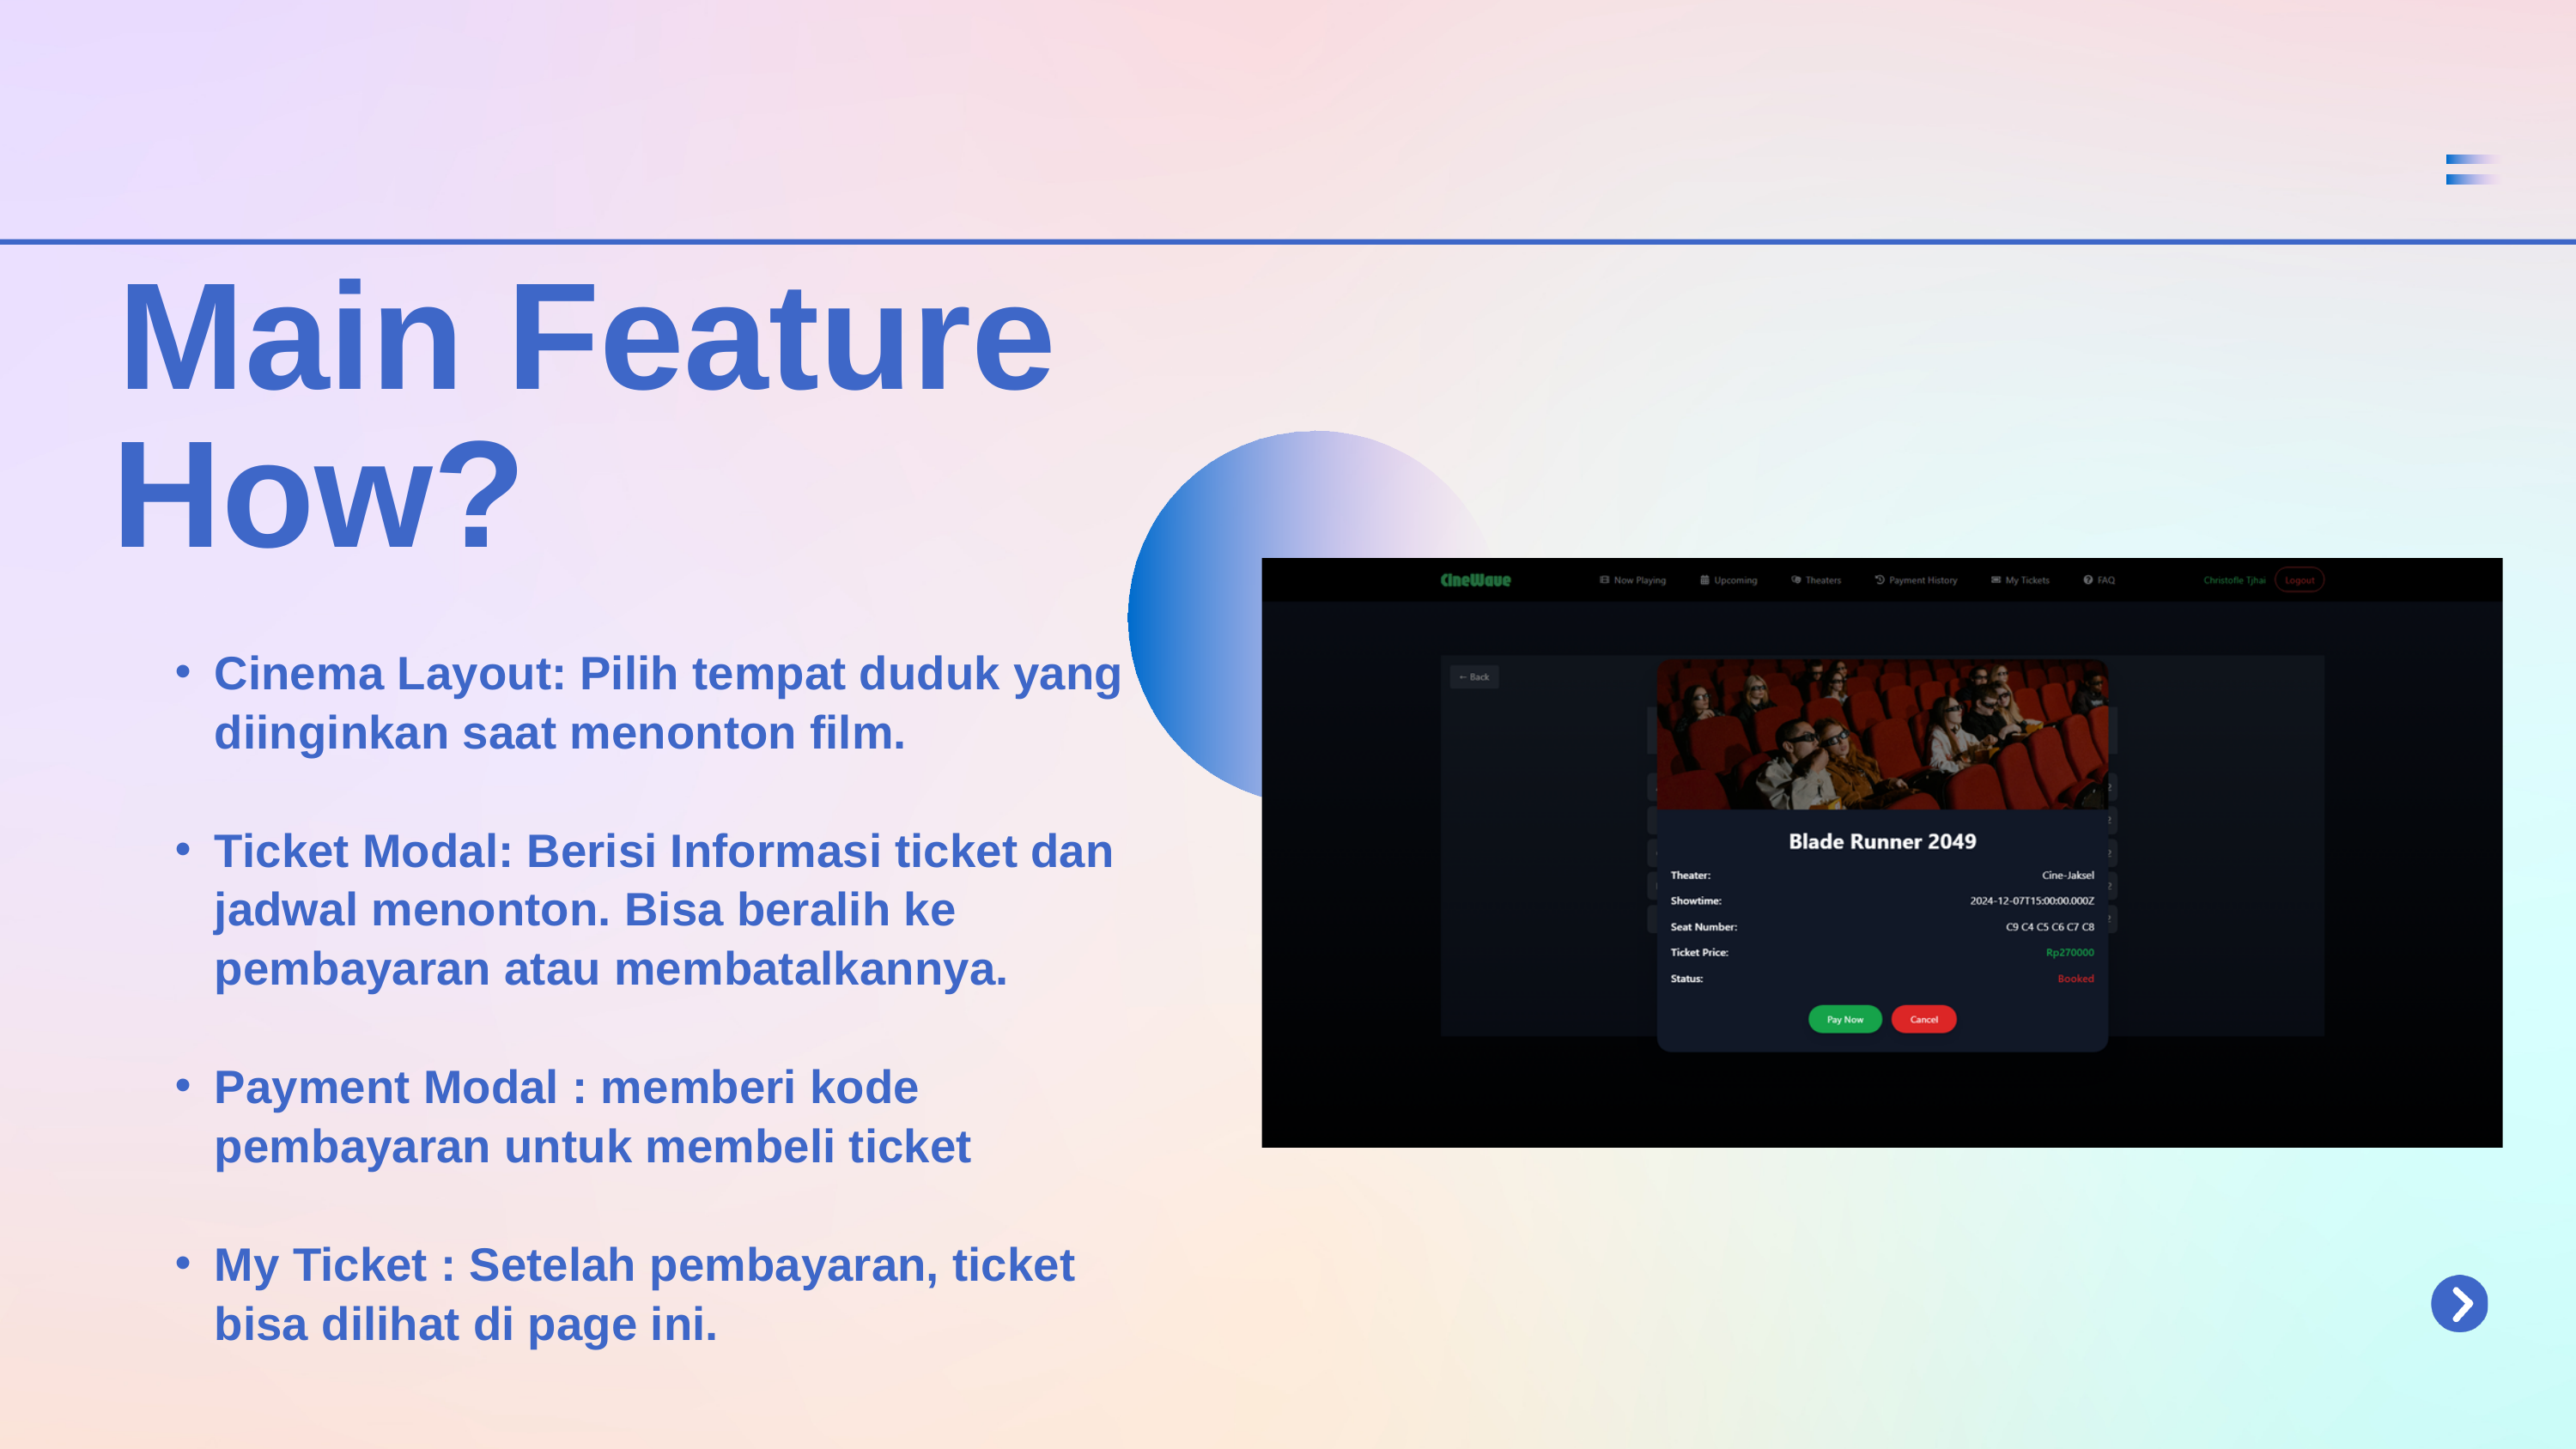

Main Feature

How?

Cinema Layout: Pilih tempat duduk yang diinginkan saat menonton film.

Ticket Modal: Berisi Informasi ticket dan jadwal menonton. Bisa beralih ke pembayaran atau membatalkannya.

Payment Modal : memberi kode pembayaran untuk membeli ticket

My Ticket : Setelah pembayaran, ticket bisa dilihat di page ini.